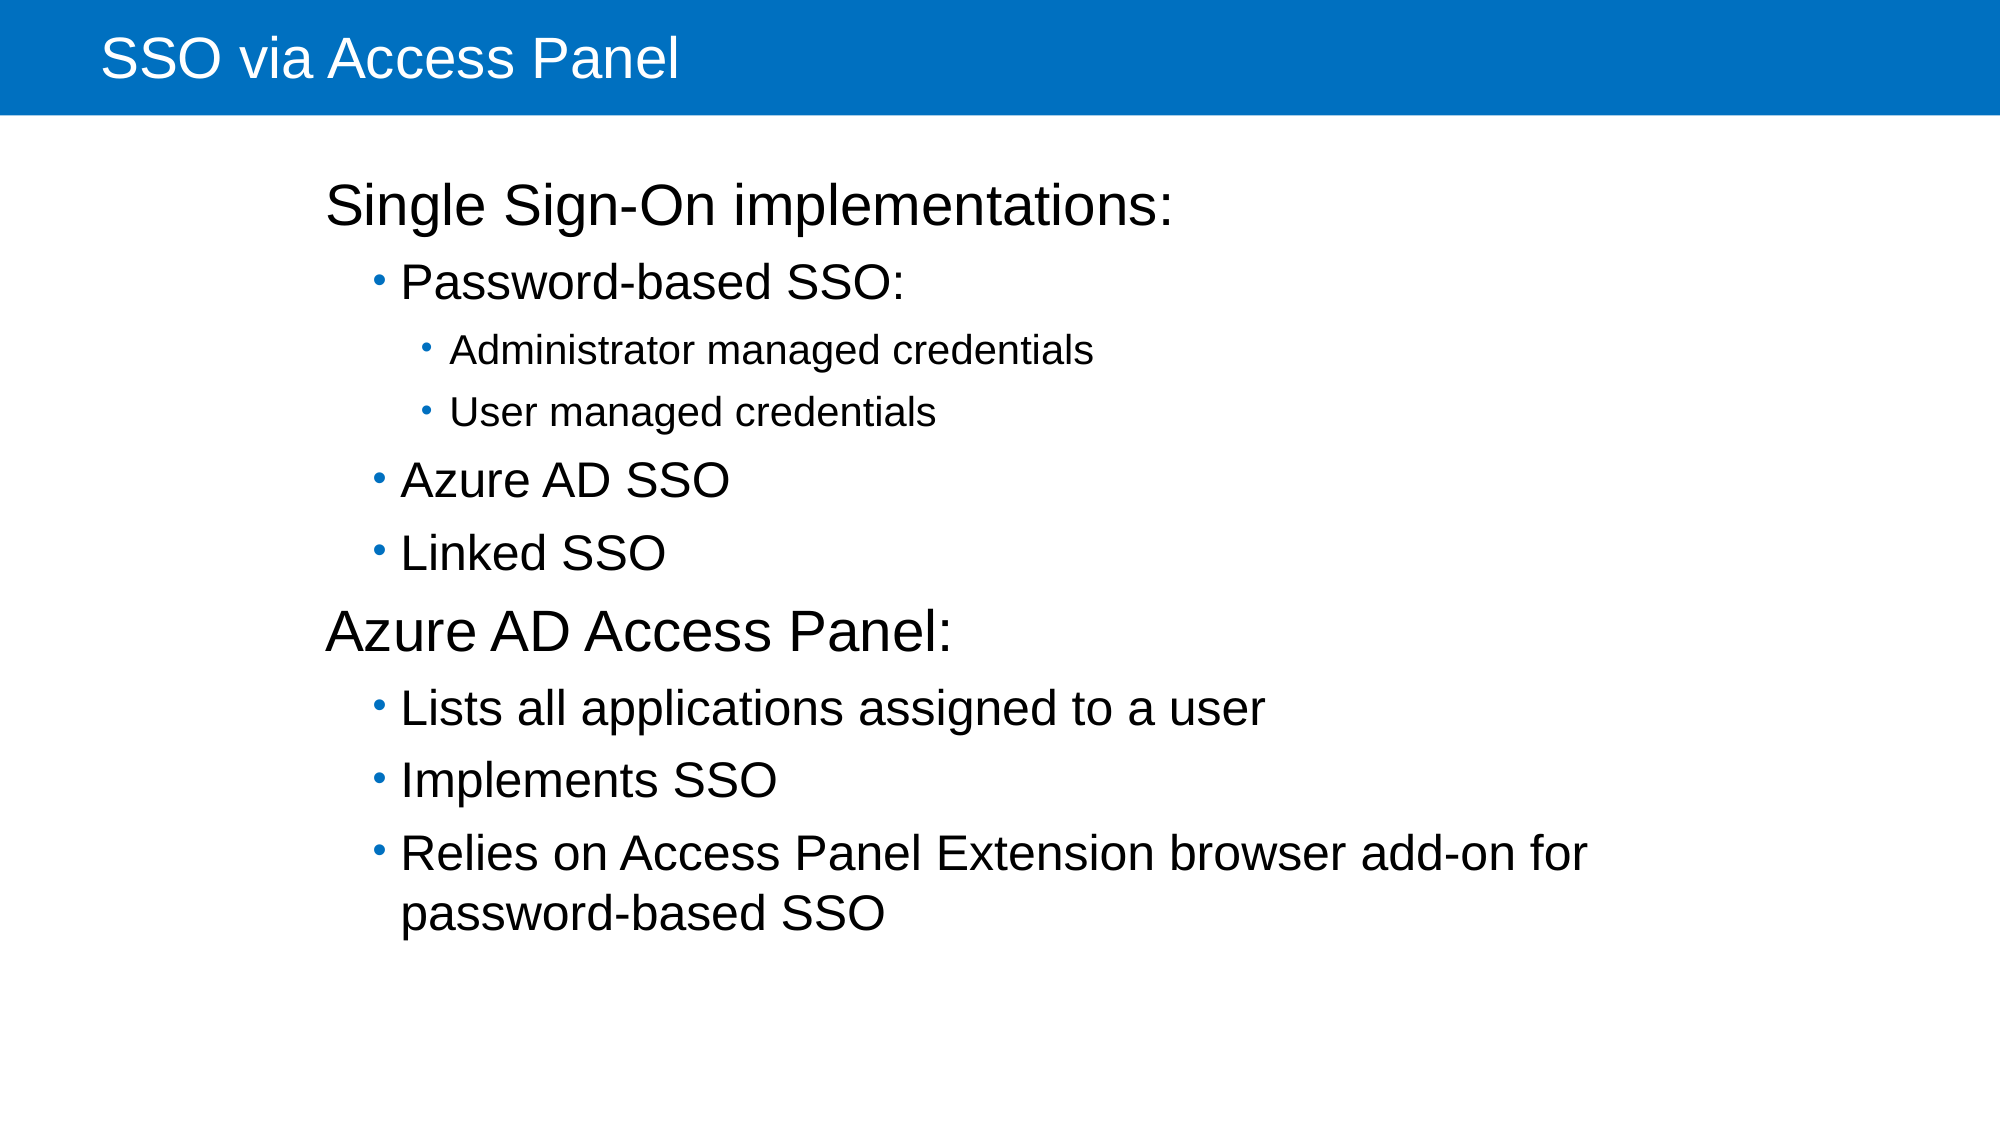

# SSO via Access Panel
Single Sign-On implementations:
Password-based SSO:
Administrator managed credentials
User managed credentials
Azure AD SSO
Linked SSO
Azure AD Access Panel:
Lists all applications assigned to a user
Implements SSO
Relies on Access Panel Extension browser add-on for password-based SSO